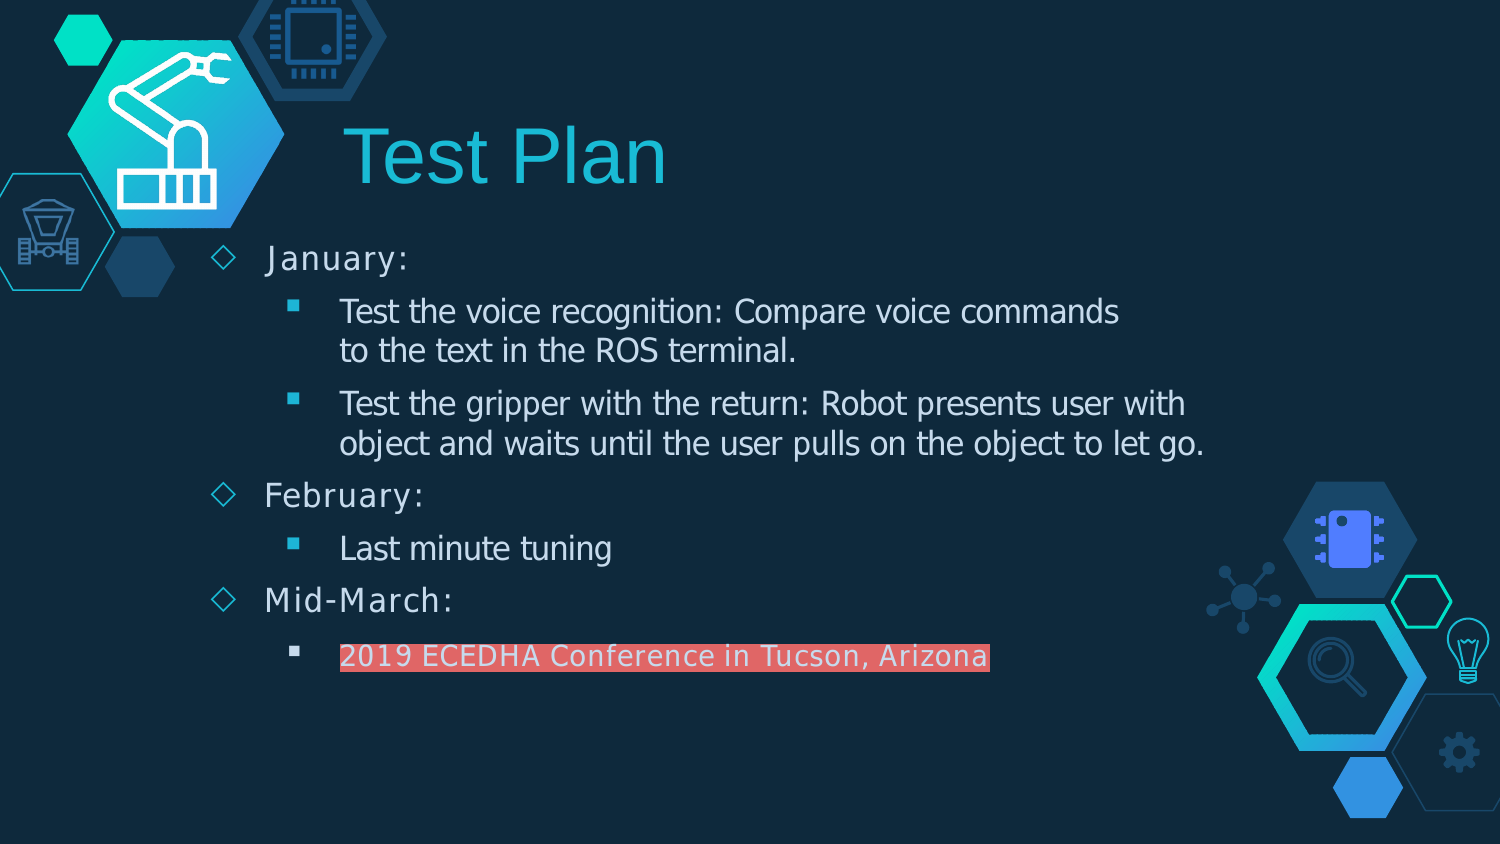

# Test Plan

January:
Test the voice recognition: Compare voice commands
to the text in the ROS terminal.
Test the gripper with the return: Robot presents user with
object and waits until the user pulls on the object to let go.
February:
Last minute tuning
Mid-March:
2019 ECEDHA Conference in Tucson, Arizona